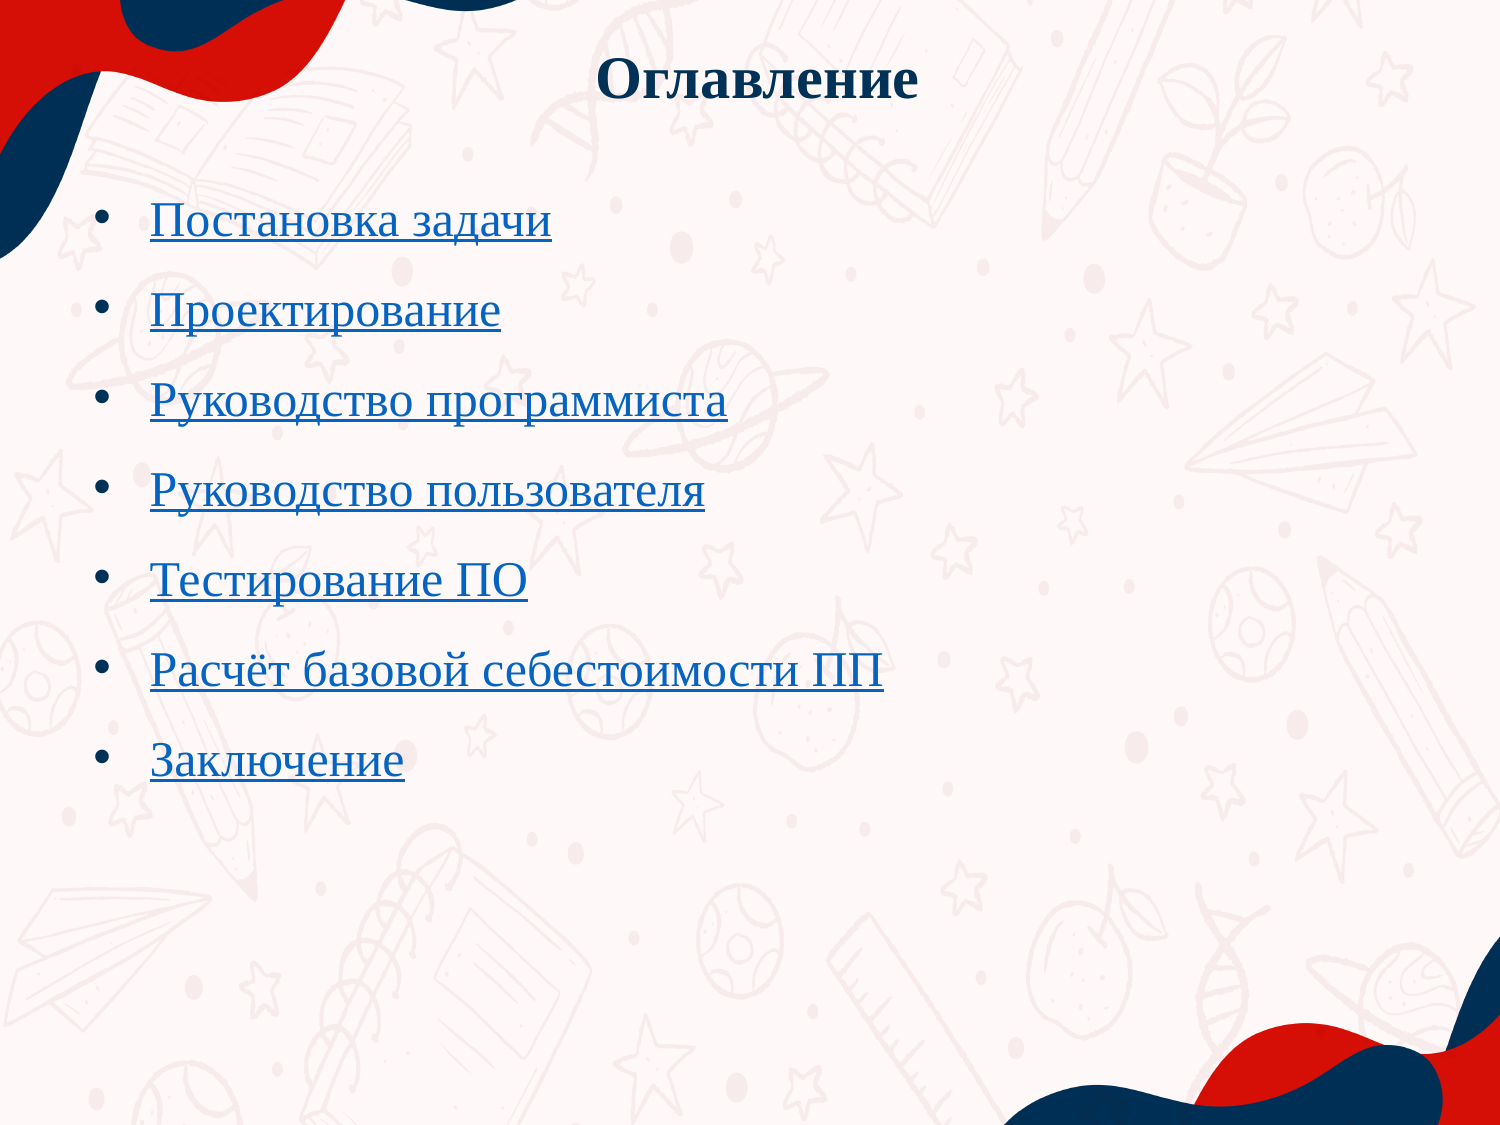

Оглавление
Постановка задачи
Проектирование
Руководство программиста
Руководство пользователя
Тестирование ПО
Расчёт базовой себестоимости ПП
Заключение